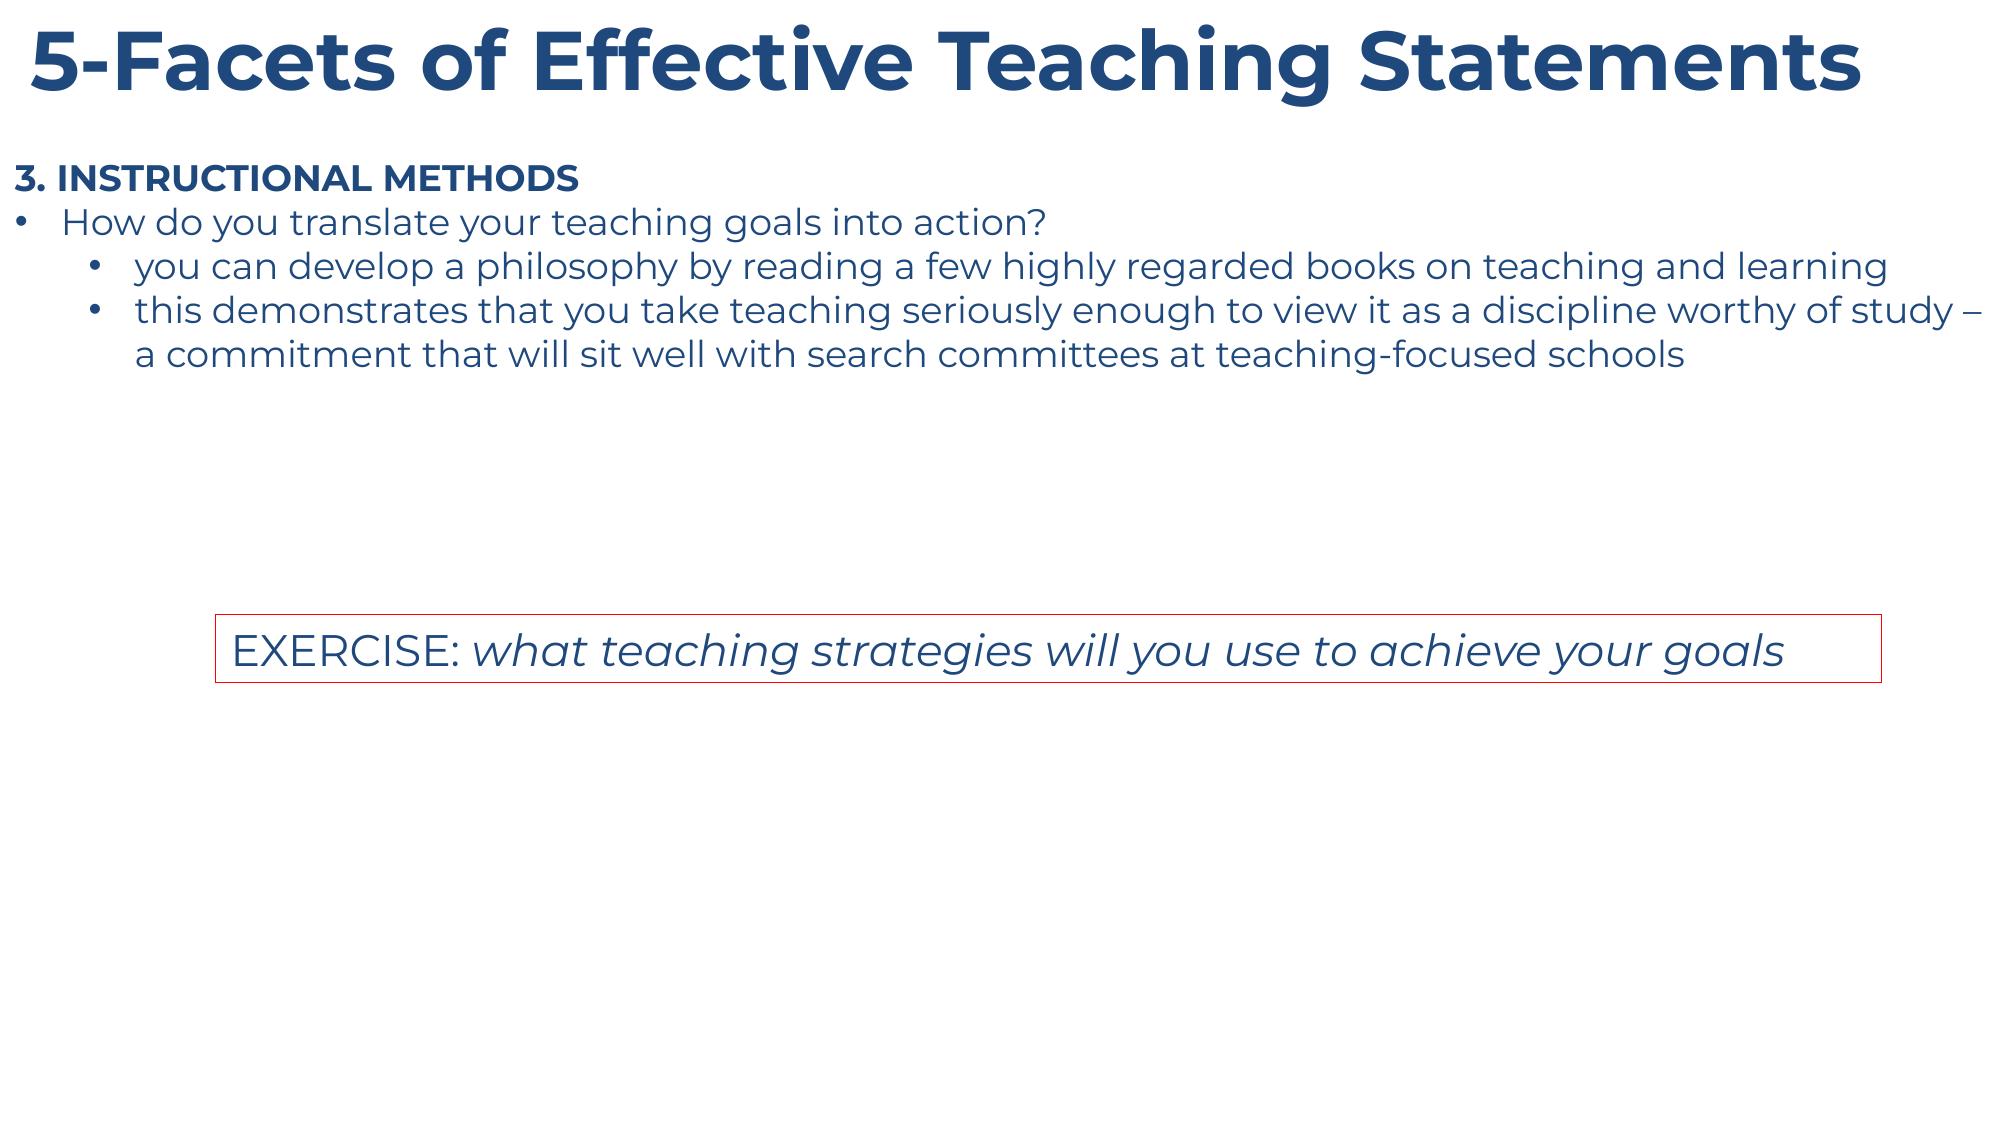

5-Facets of Effective Teaching Statements
3. INSTRUCTIONAL METHODS
How do you translate your teaching goals into action?
you can develop a philosophy by reading a few highly regarded books on teaching and learning
this demonstrates that you take teaching seriously enough to view it as a discipline worthy of study – a commitment that will sit well with search committees at teaching-focused schools

EXERCISE: what teaching strategies will you use to achieve your goals